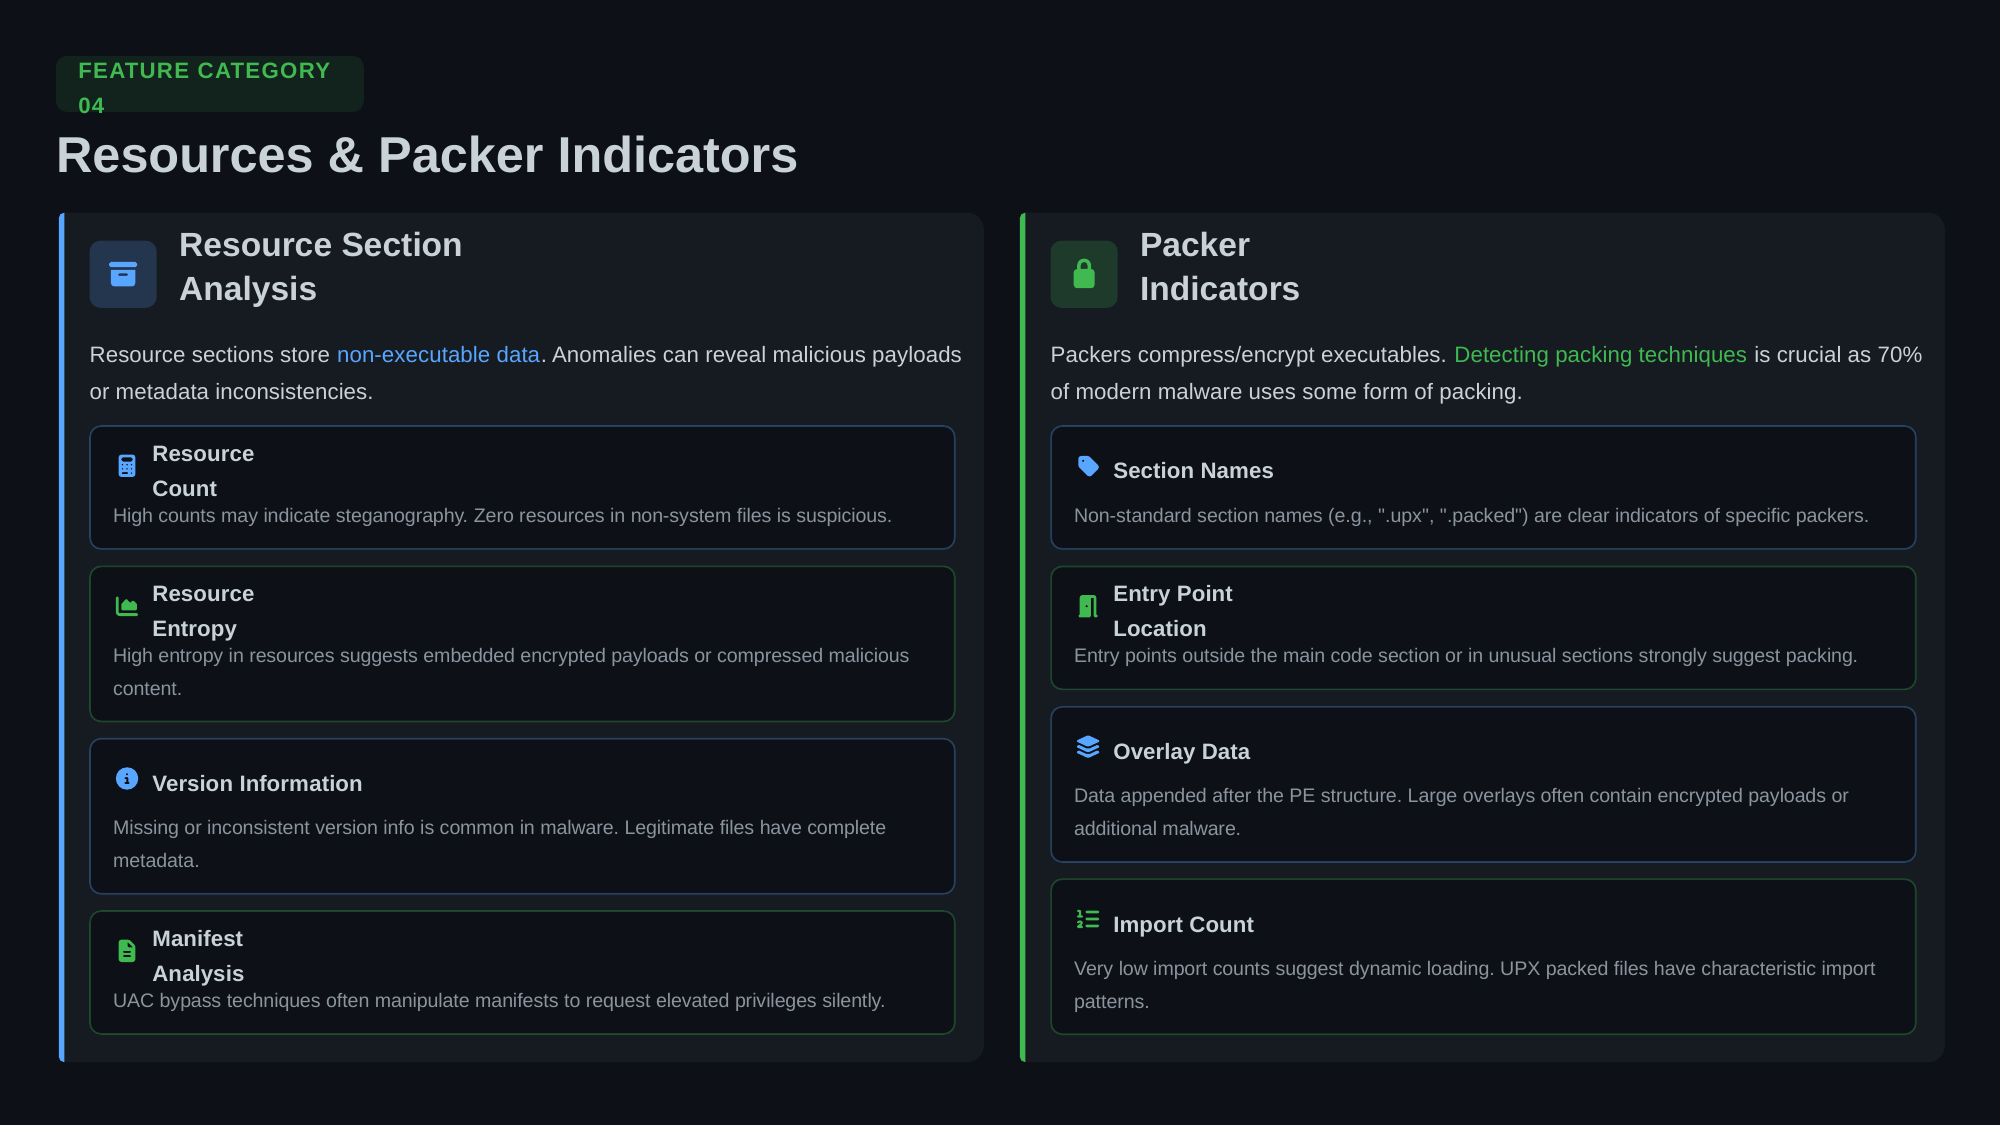

FEATURE CATEGORY 04
Resources & Packer Indicators

Resource Section Analysis

Packer Indicators

Resource sections store non-executable data. Anomalies can reveal malicious payloads or metadata inconsistencies.
Packers compress/encrypt executables. Detecting packing techniques is crucial as 70% of modern malware uses some form of packing.

Resource Count
Section Names

High counts may indicate steganography. Zero resources in non-system files is suspicious.
Non-standard section names (e.g., ".upx", ".packed") are clear indicators of specific packers.

Resource Entropy
Entry Point Location

High entropy in resources suggests embedded encrypted payloads or compressed malicious content.
Entry points outside the main code section or in unusual sections strongly suggest packing.

Overlay Data

Version Information

Data appended after the PE structure. Large overlays often contain encrypted payloads or additional malware.
Missing or inconsistent version info is common in malware. Legitimate files have complete metadata.

Import Count

Manifest Analysis

Very low import counts suggest dynamic loading. UPX packed files have characteristic import patterns.
UAC bypass techniques often manipulate manifests to request elevated privileges silently.